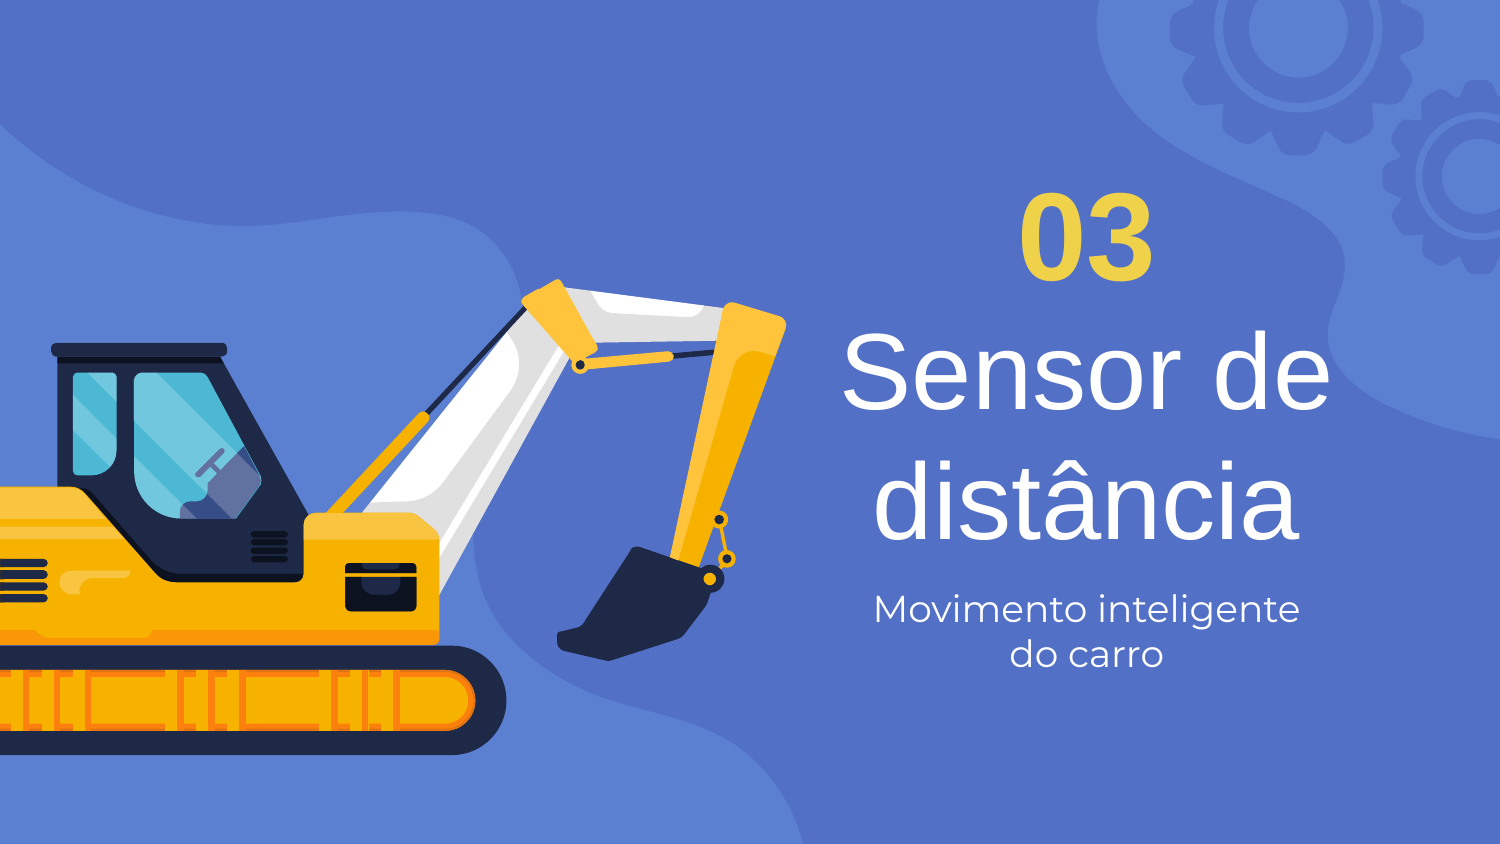

# 03

Sensor de distância
Movimento inteligente do carro